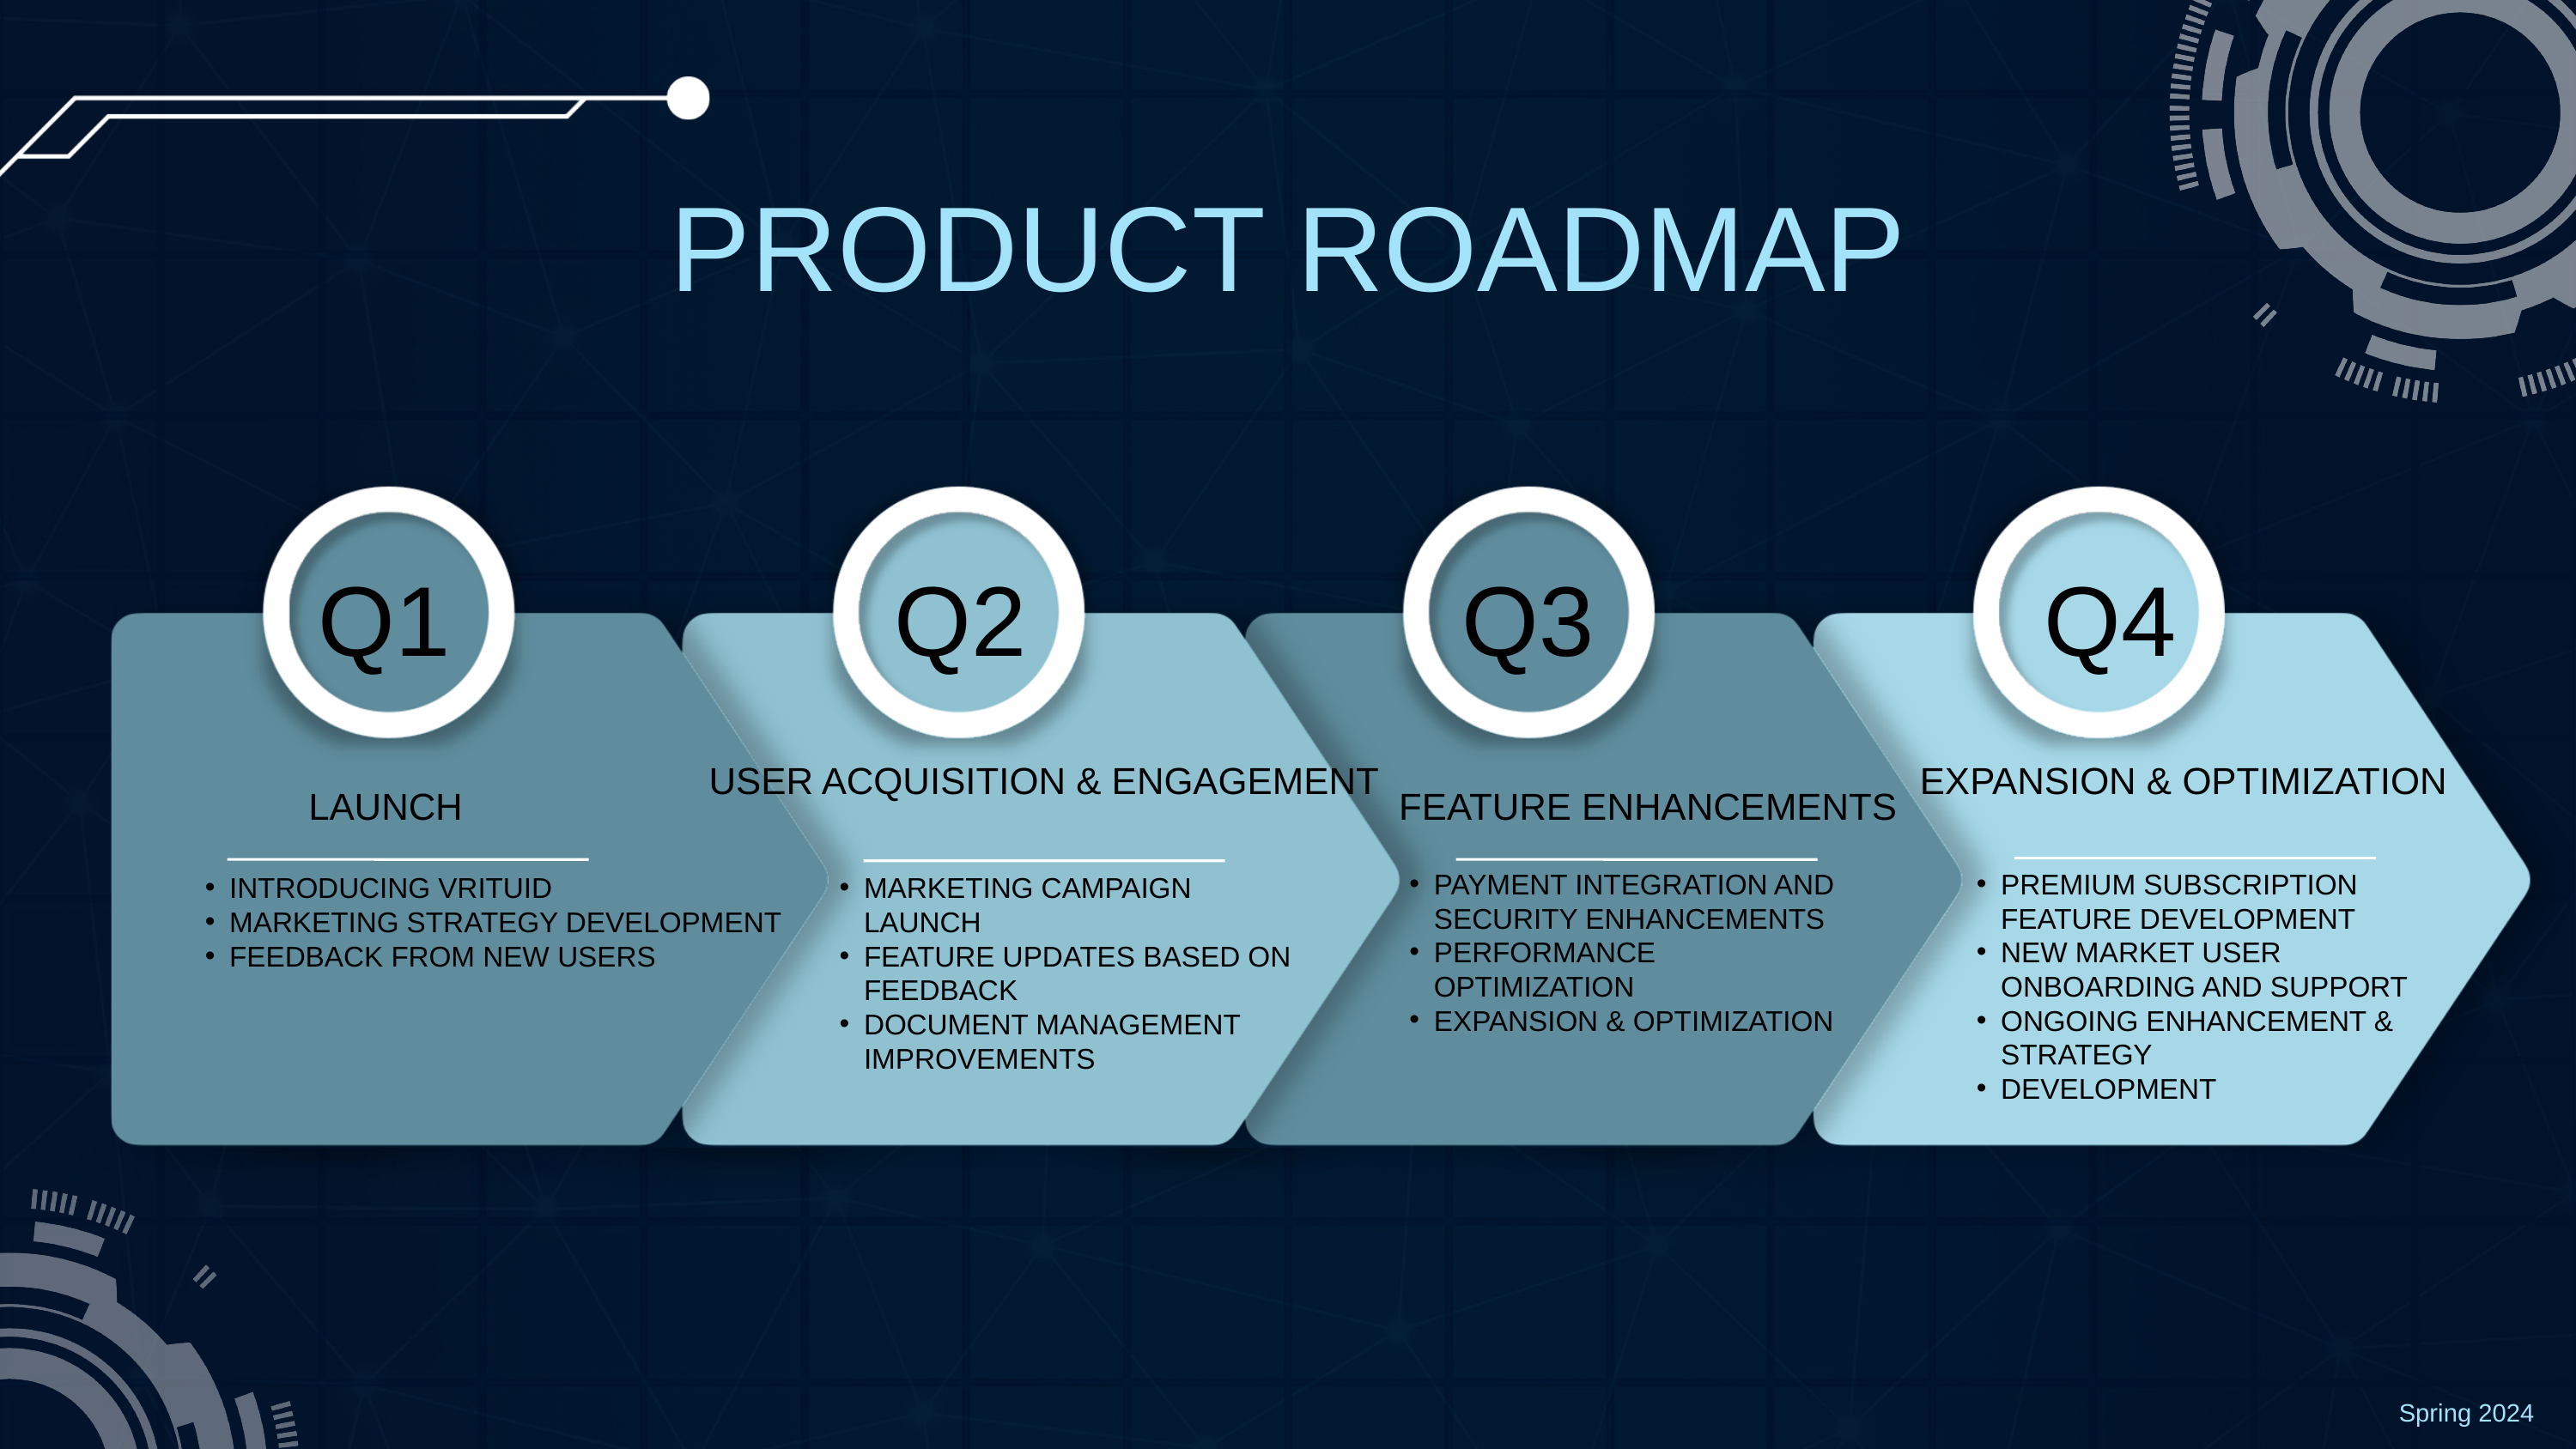

PRODUCT ROADMAP

Q1
Q2
Q3
Q4
USER ACQUISITION & ENGAGEMENT
EXPANSION & OPTIMIZATION
LAUNCH
FEATURE ENHANCEMENTS

PAYMENT INTEGRATION AND SECURITY ENHANCEMENTS
PERFORMANCE OPTIMIZATION
EXPANSION & OPTIMIZATION

PREMIUM SUBSCRIPTION FEATURE DEVELOPMENT
NEW MARKET USER ONBOARDING AND SUPPORT
ONGOING ENHANCEMENT & STRATEGY
DEVELOPMENT

INTRODUCING VRITUID
MARKETING STRATEGY DEVELOPMENT
FEEDBACK FROM NEW USERS

MARKETING CAMPAIGN LAUNCH
FEATURE UPDATES BASED ON FEEDBACK
DOCUMENT MANAGEMENT IMPROVEMENTS

Spring 2024